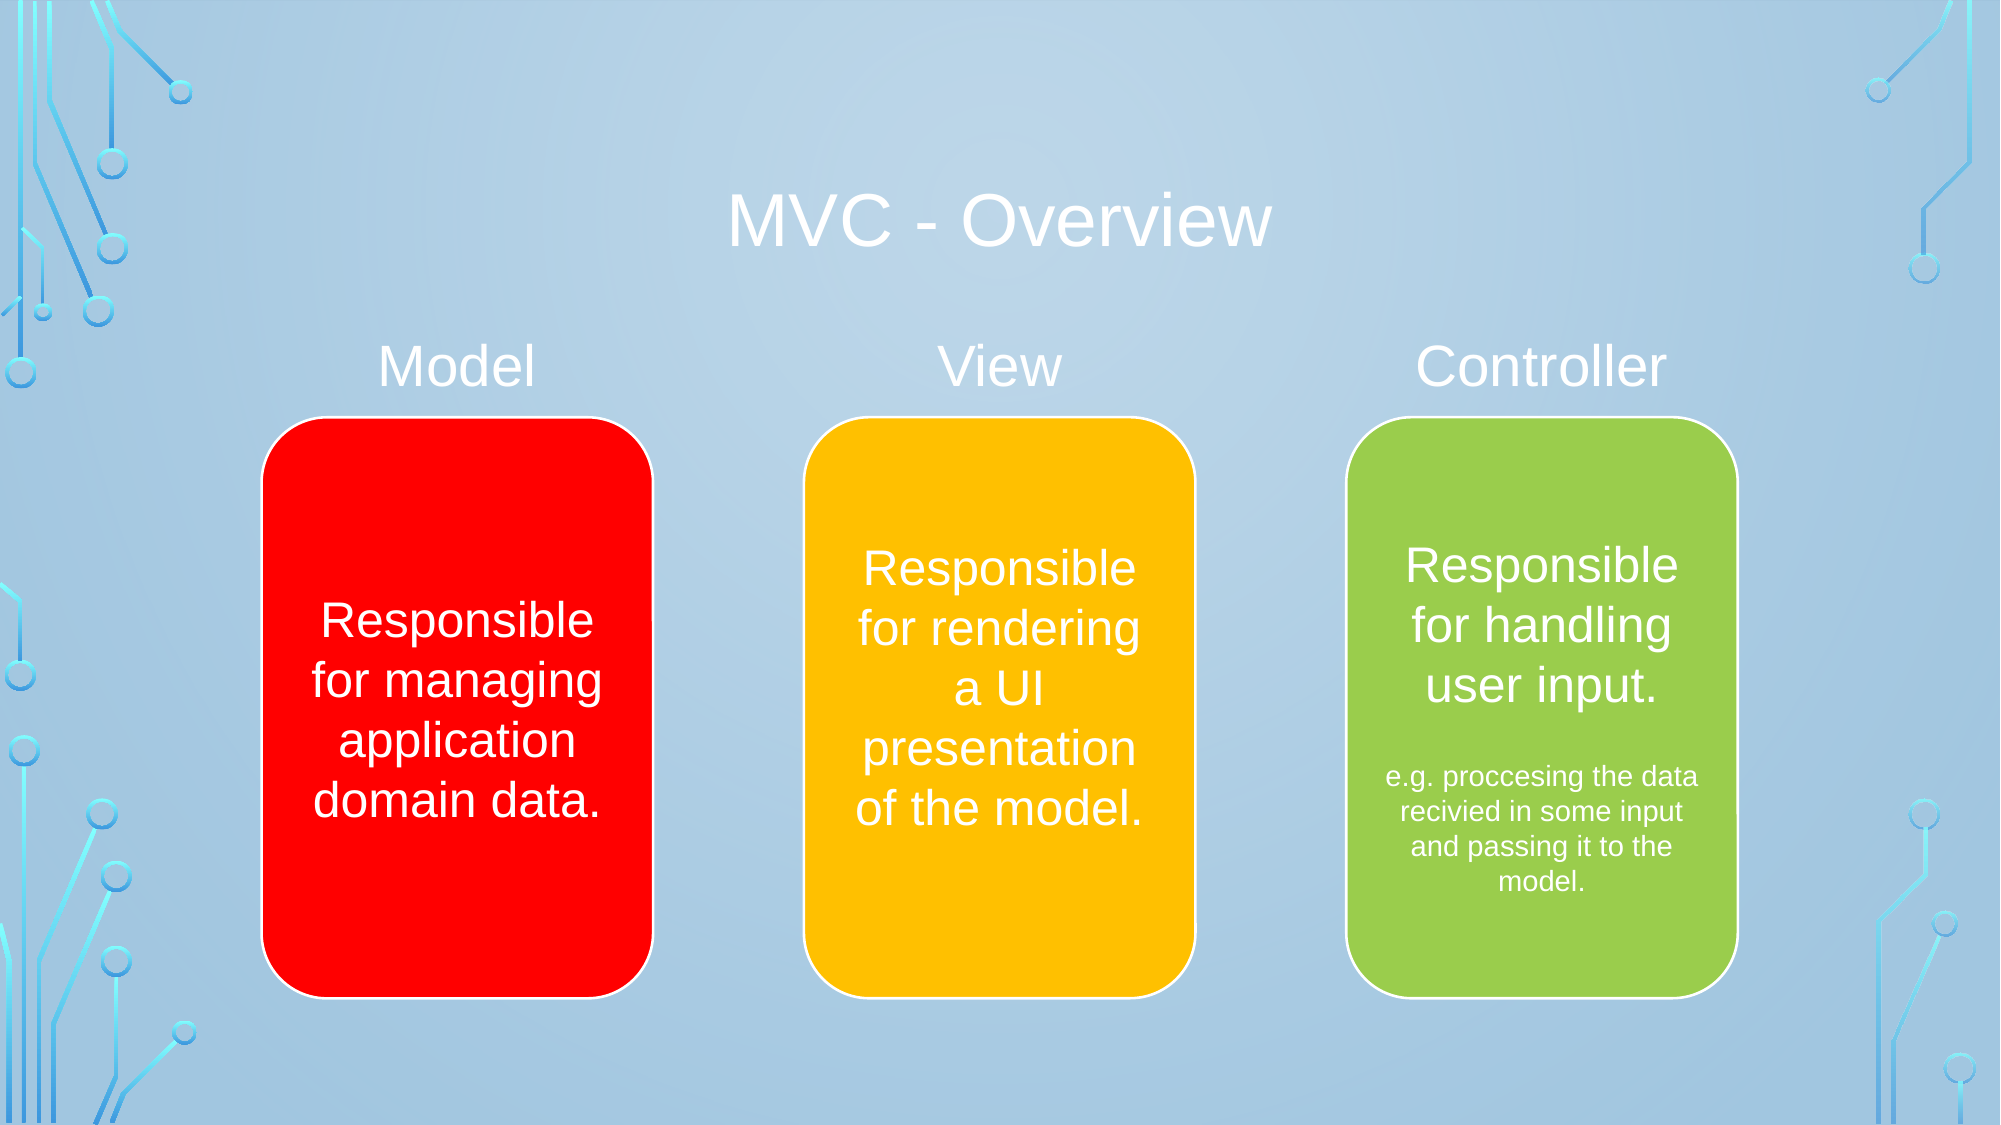

# MVC - Overview
Model
View
Controller
Responsible for rendering a UI presentation of the model.

Responsible for handling user input.
e.g. proccesing the data recivied in some input and passing it to the model.

Responsible for managing application domain data.